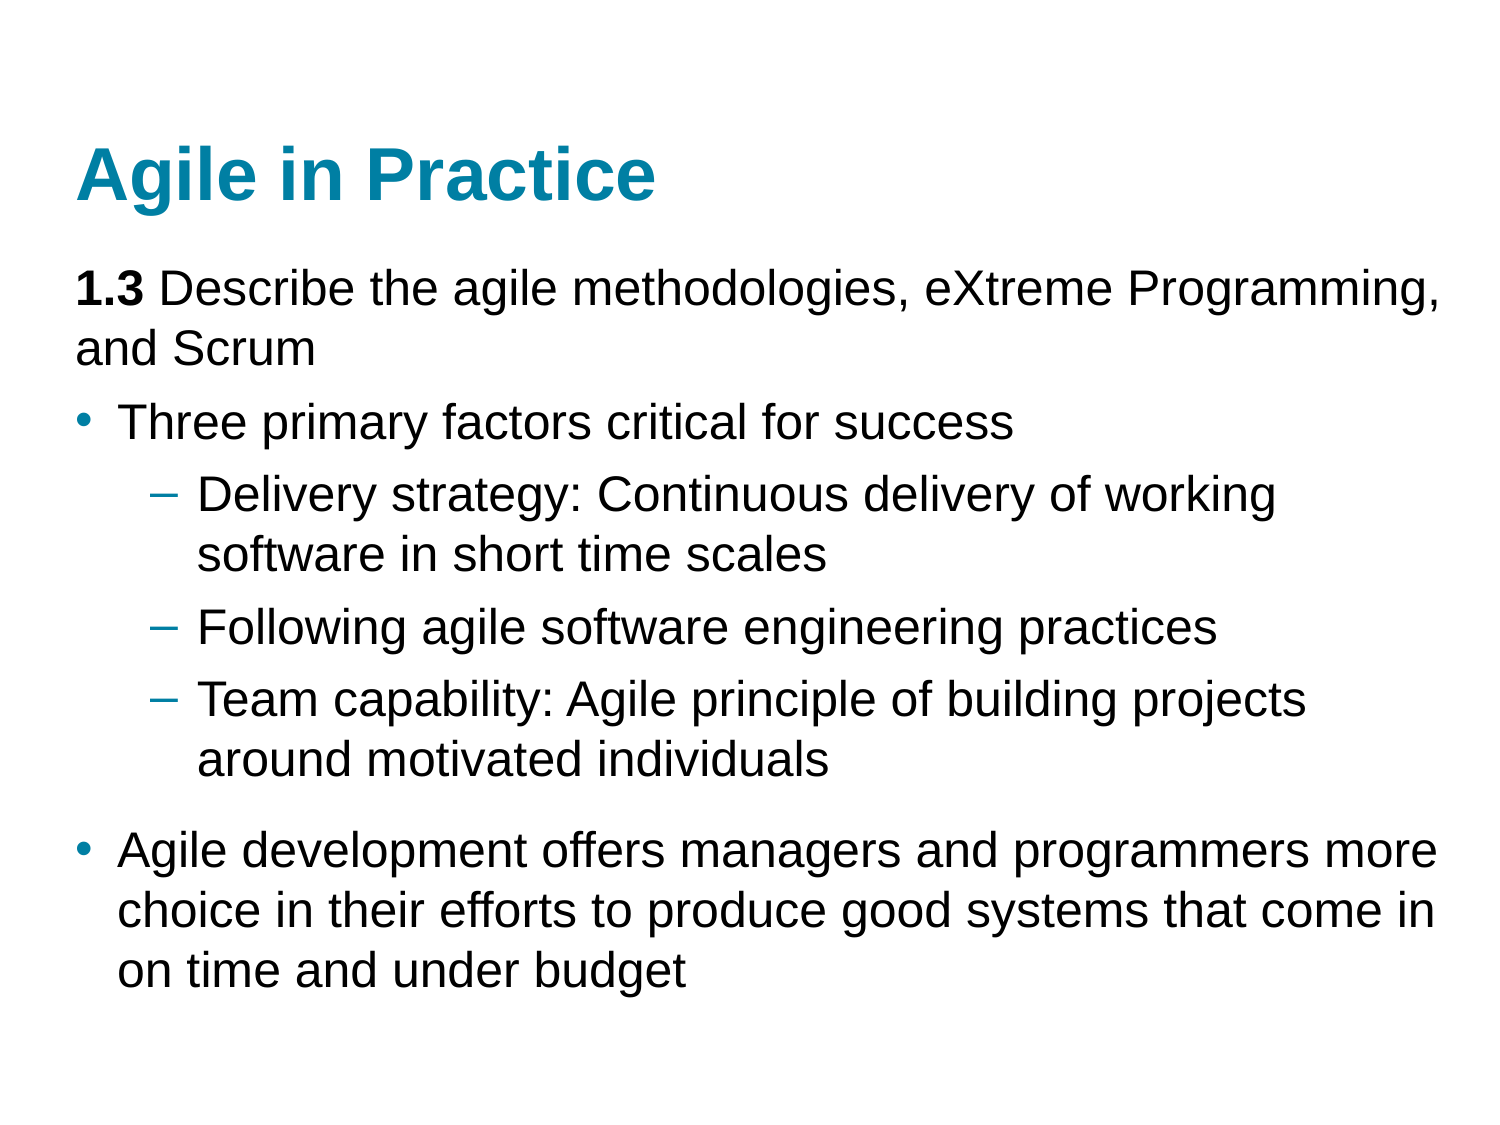

# Agile in Practice
1.3 Describe the agile methodologies, eXtreme Programming, and Scrum
Three primary factors critical for success
Delivery strategy: Continuous delivery of working software in short time scales
Following agile software engineering practices
Team capability: Agile principle of building projects around motivated individuals
Agile development offers managers and programmers more choice in their efforts to produce good systems that come in on time and under budget